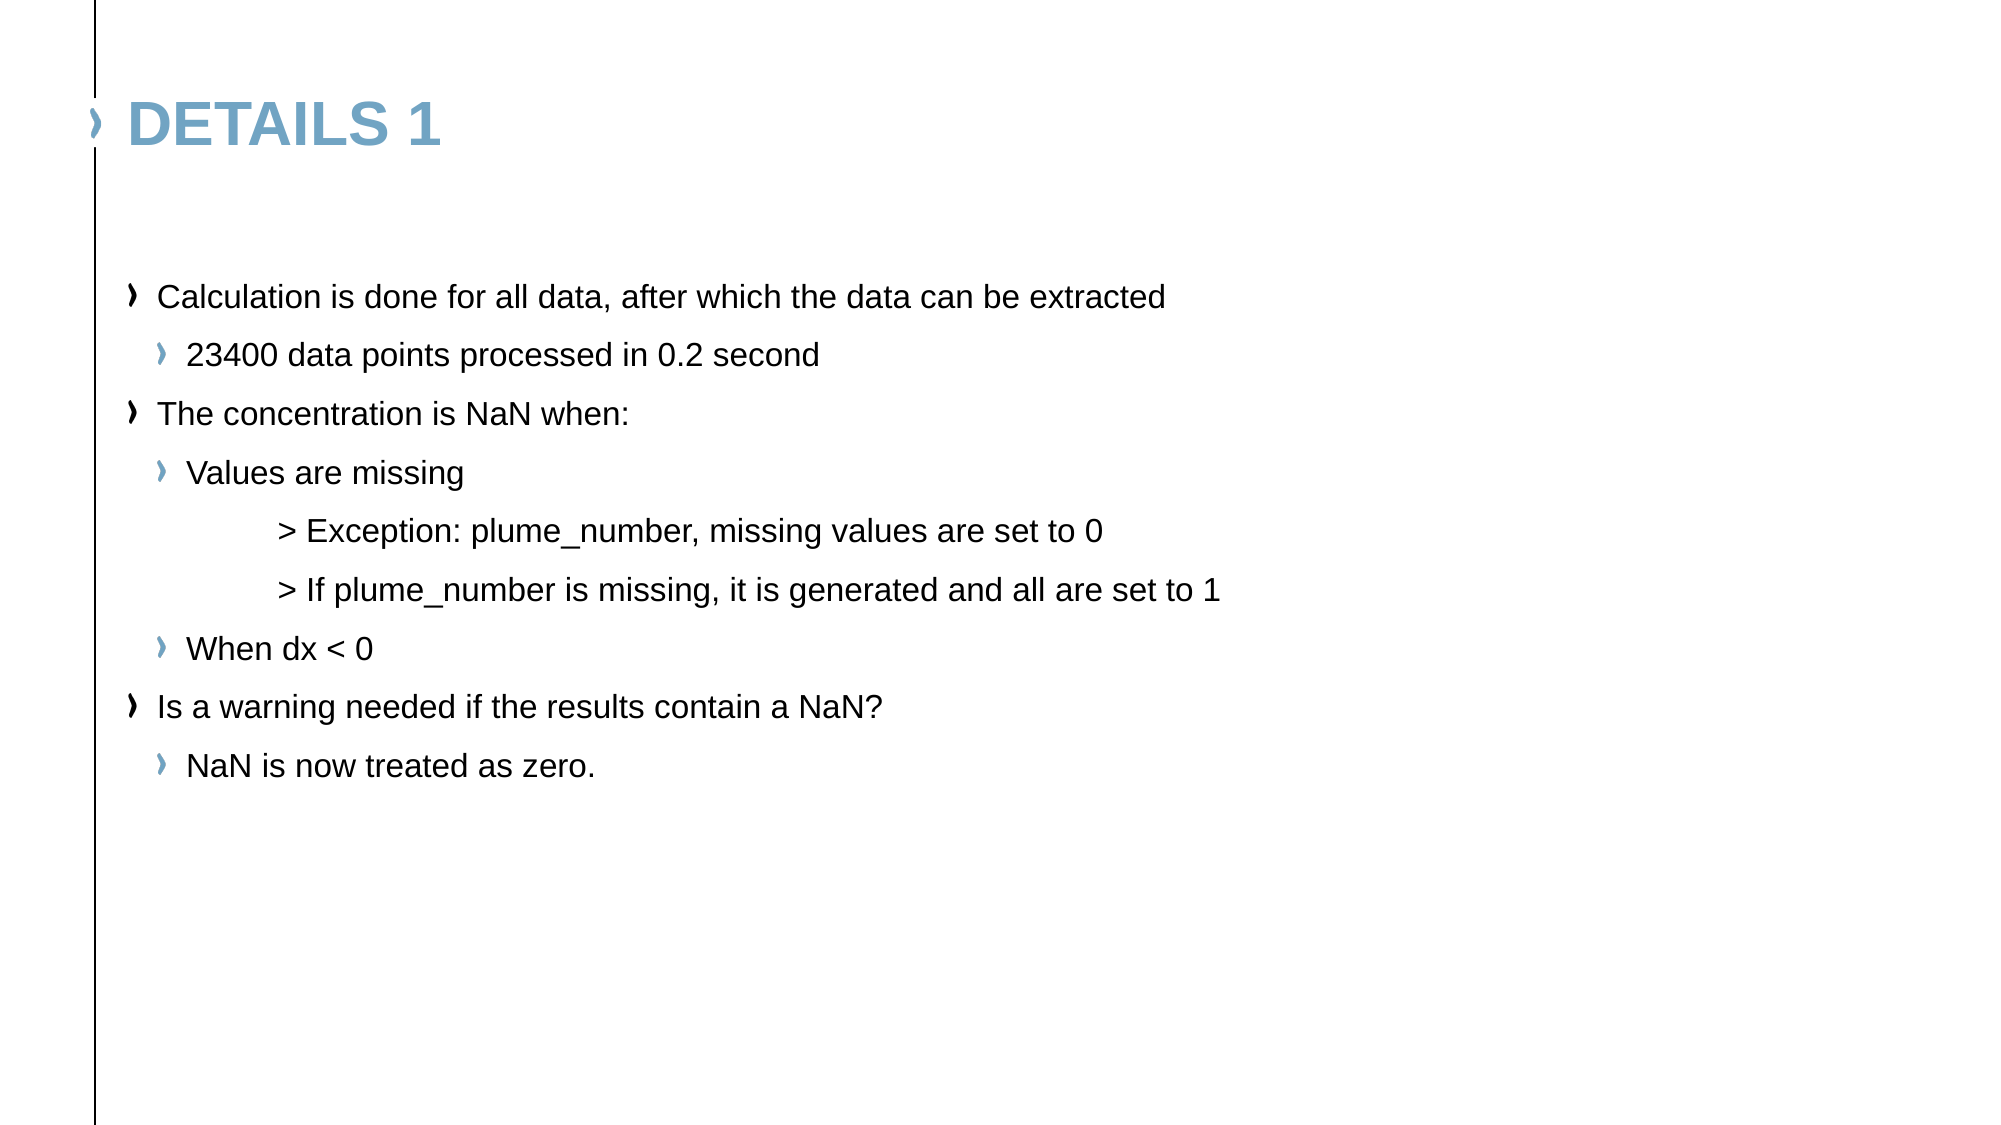

# Details 1

Calculation is done for all data, after which the data can be extracted
23400 data points processed in 0.2 second
The concentration is NaN when:
Values are missing
	> Exception: plume_number, missing values are set to 0
	> If plume_number is missing, it is generated and all are set to 1
When dx < 0
Is a warning needed if the results contain a NaN?
NaN is now treated as zero.